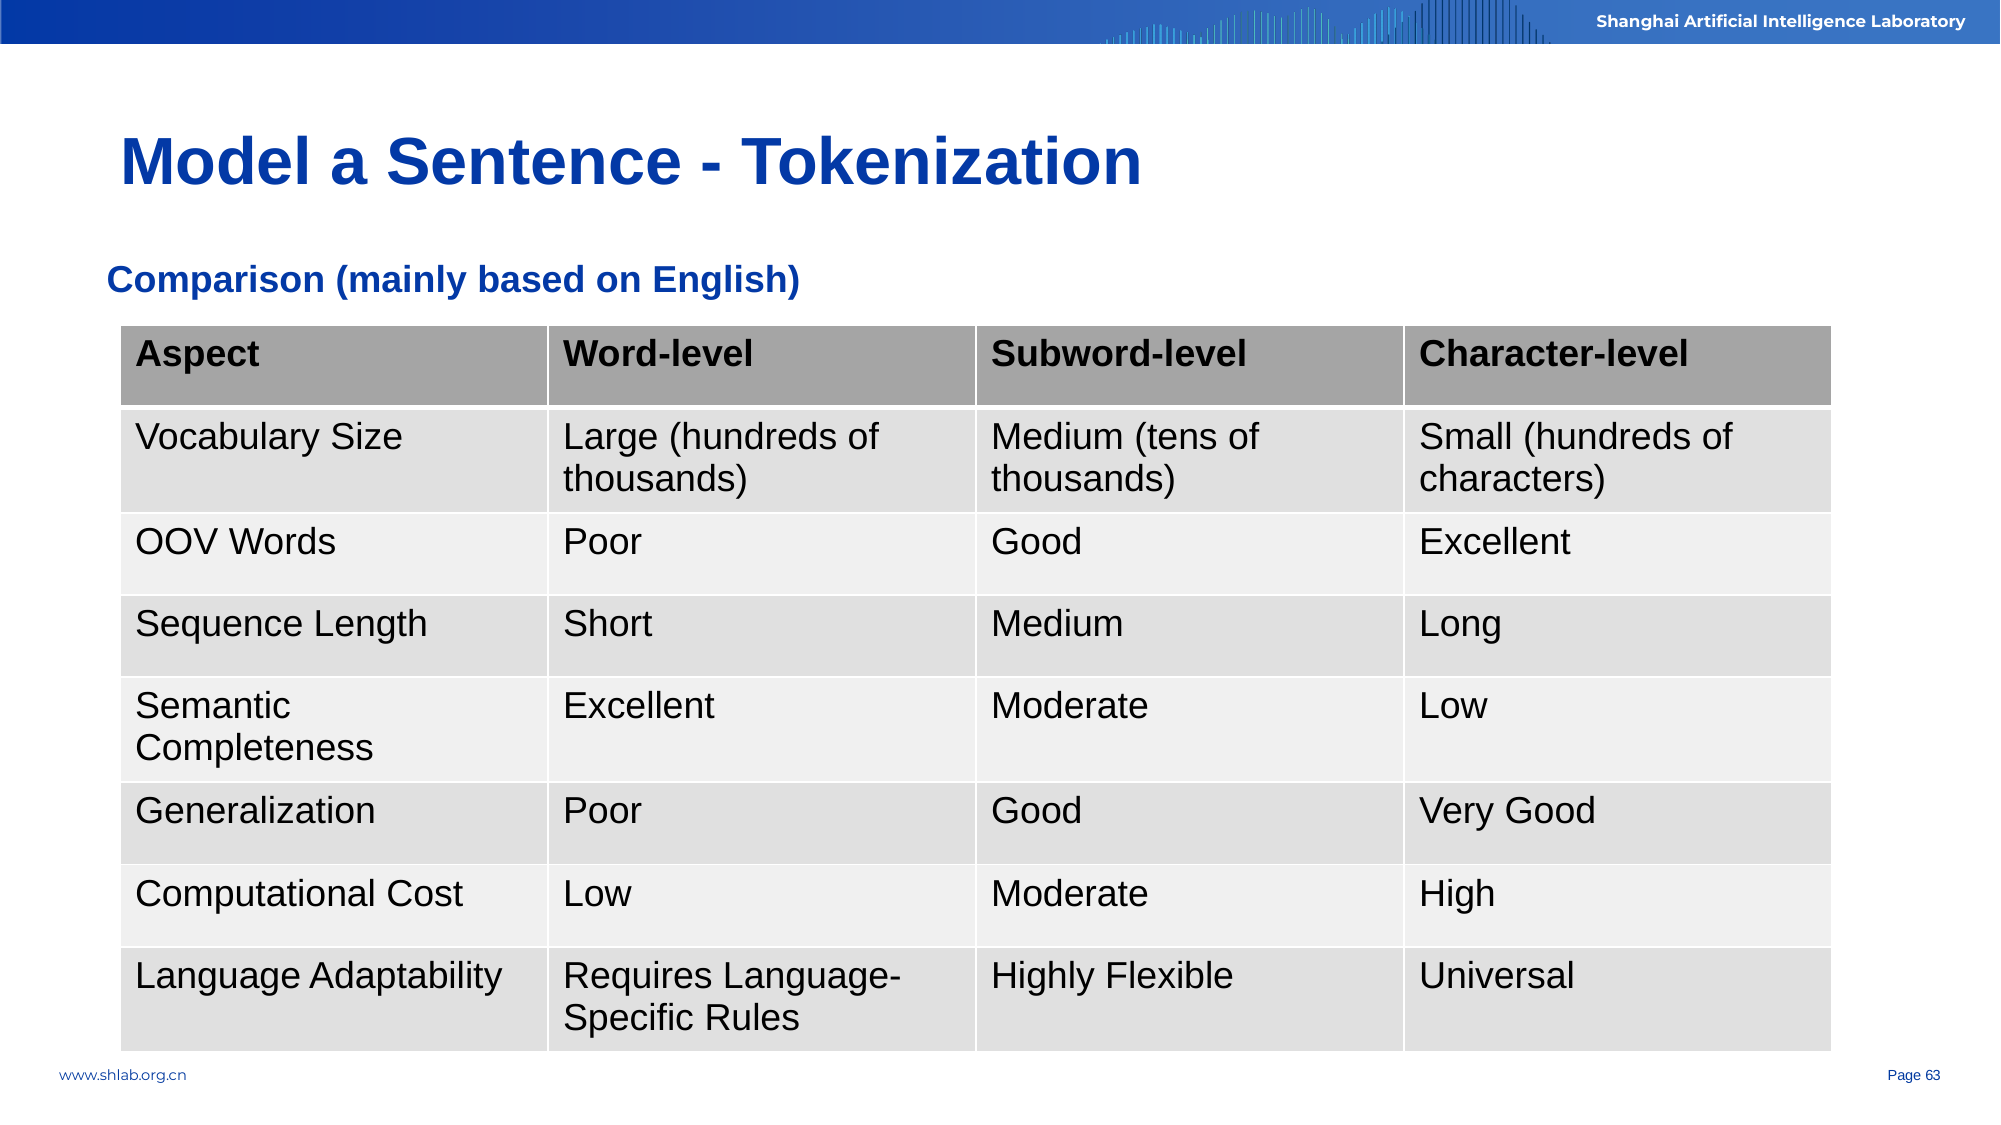

Model a Sentence - Tokenization
Comparison (mainly based on English)
| Aspect | Word-level | Subword-level | Character-level |
| --- | --- | --- | --- |
| Vocabulary Size | Large (hundreds of thousands) | Medium (tens of thousands) | Small (hundreds of characters) |
| OOV Words | Poor | Good | Excellent |
| Sequence Length | Short | Medium | Long |
| Semantic Completeness | Excellent | Moderate | Low |
| Generalization | Poor | Good | Very Good |
| Computational Cost | Low | Moderate | High |
| Language Adaptability | Requires Language-Specific Rules | Highly Flexible | Universal |